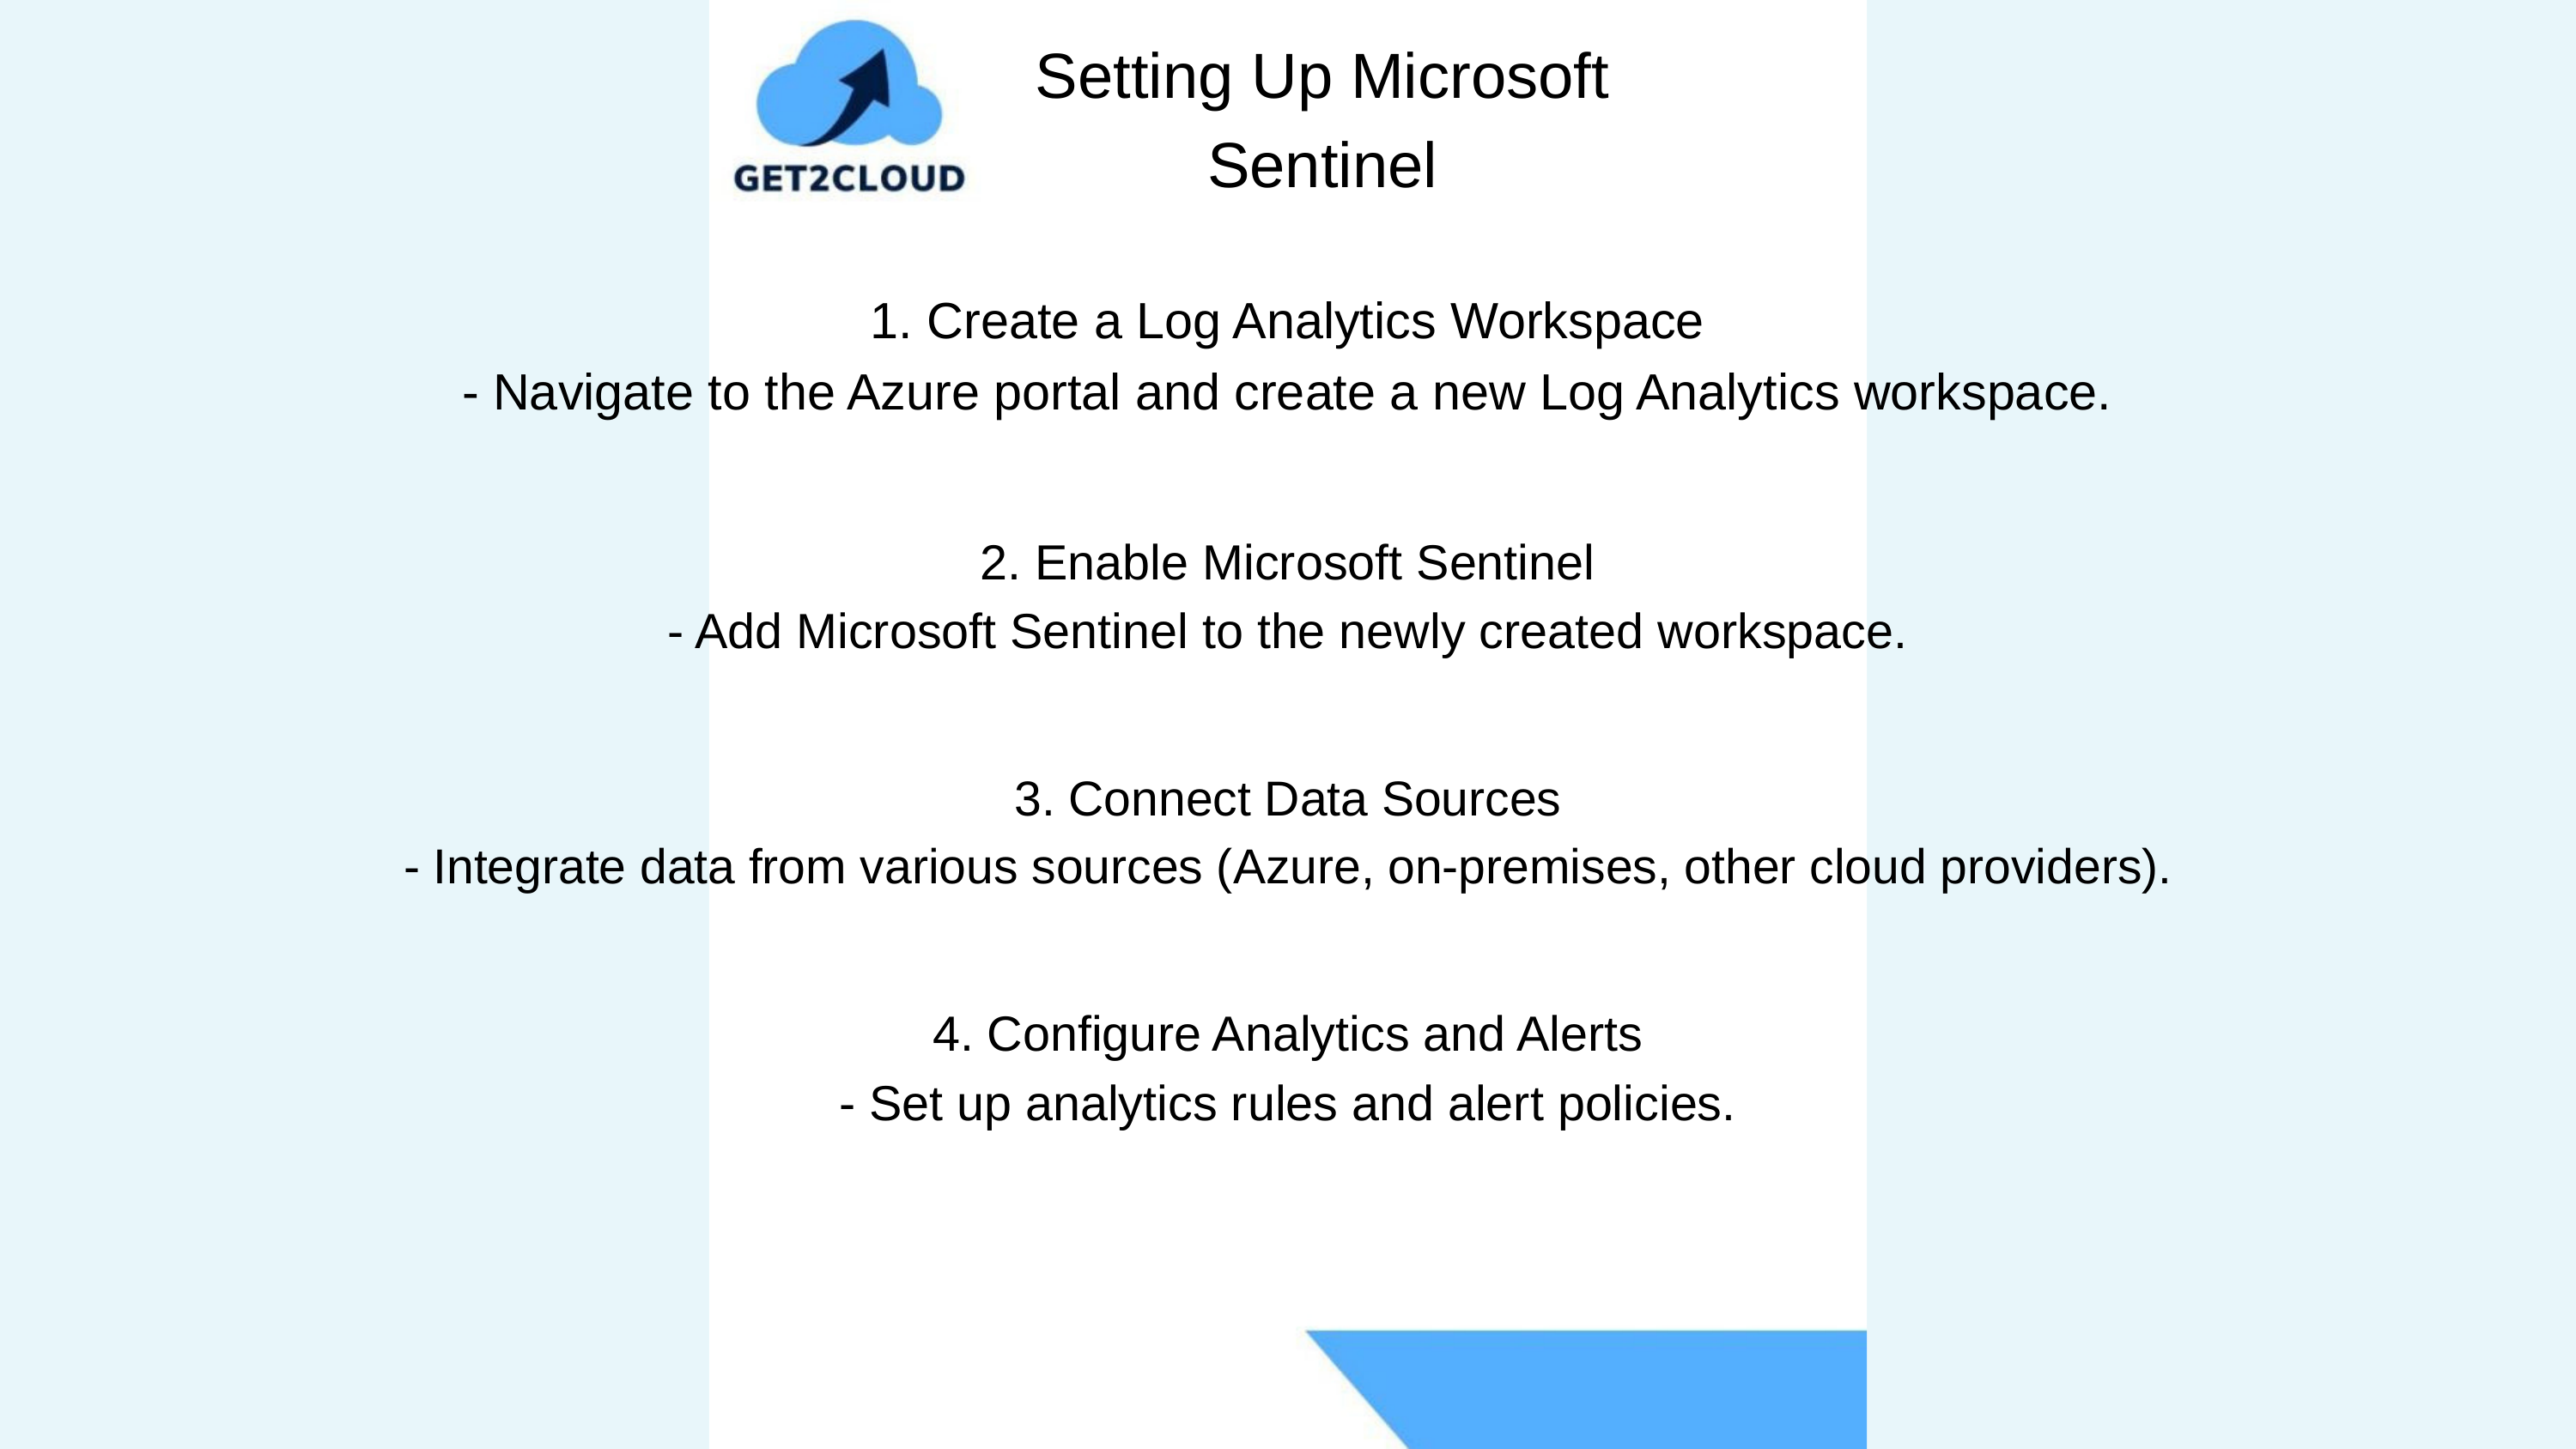

Setting Up Microsoft Sentinel
1. Create a Log Analytics Workspace
- Navigate to the Azure portal and create a new Log Analytics workspace.

2. Enable Microsoft Sentinel
- Add Microsoft Sentinel to the newly created workspace.

3. Connect Data Sources
- Integrate data from various sources (Azure, on-premises, other cloud providers).

4. Configure Analytics and Alerts
- Set up analytics rules and alert policies.